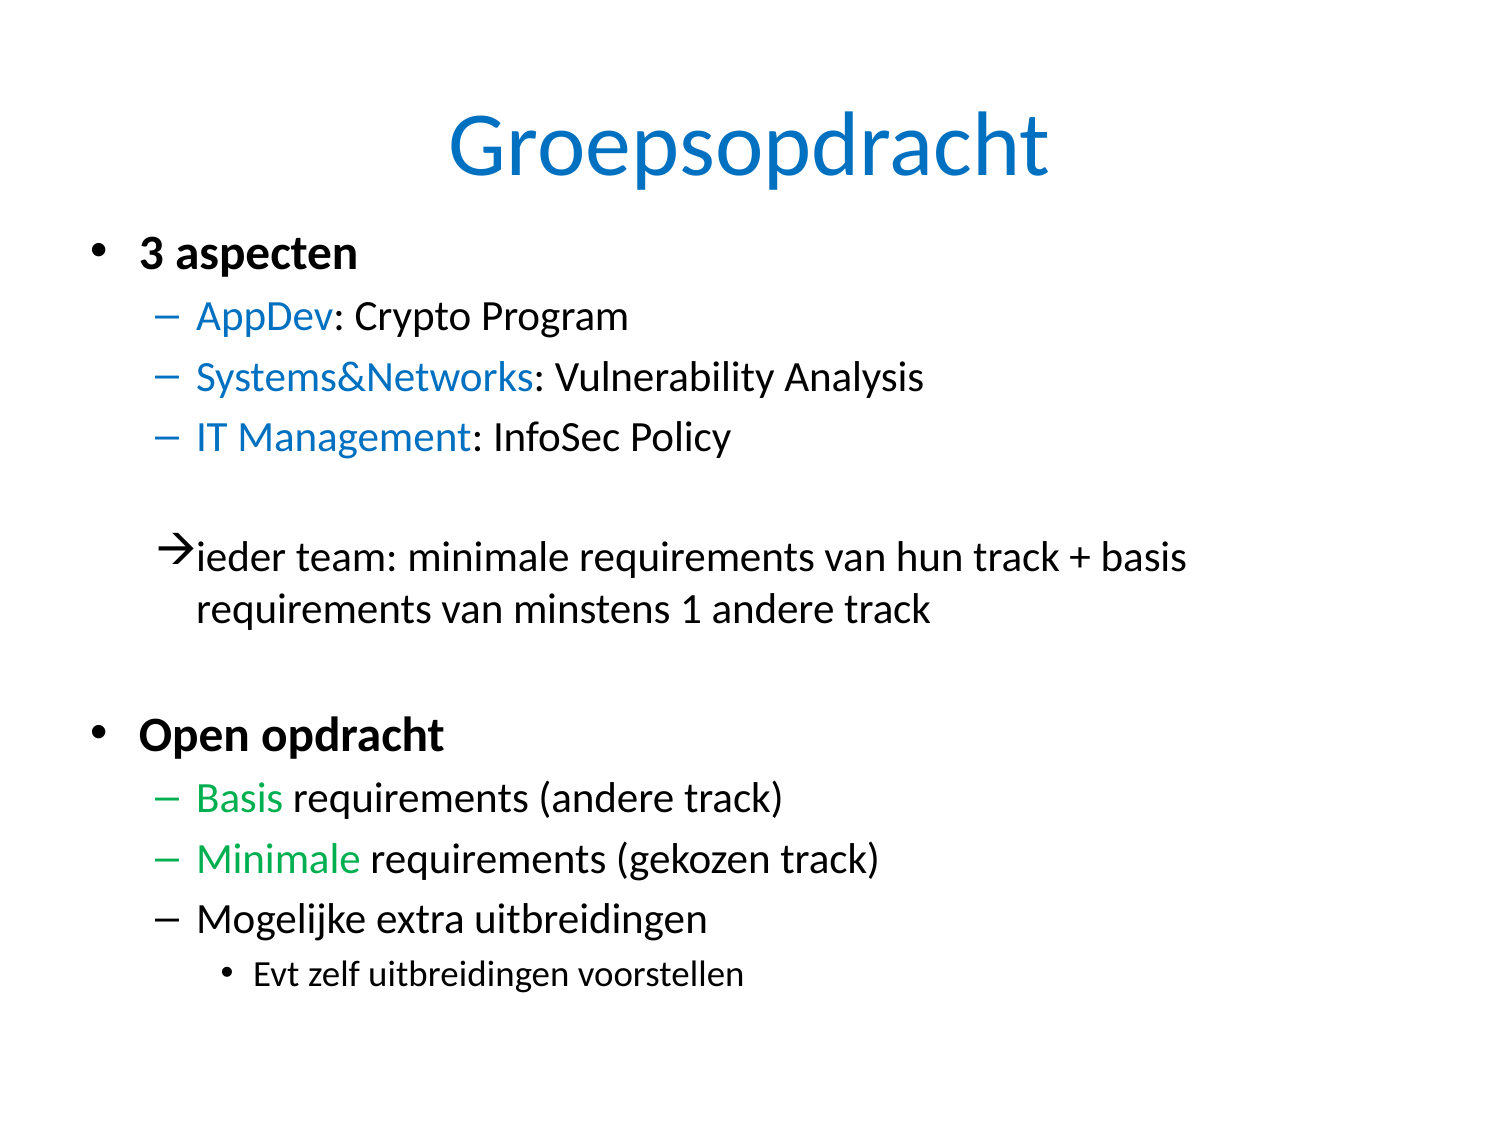

# Groepsopdracht
3 aspecten
AppDev: Crypto Program
Systems&Networks: Vulnerability Analysis
IT Management: InfoSec Policy

ieder team: minimale requirements van hun track + basis requirements van minstens 1 andere track

Open opdracht
Basis requirements (andere track)
Minimale requirements (gekozen track)
Mogelijke extra uitbreidingen
Evt zelf uitbreidingen voorstellen